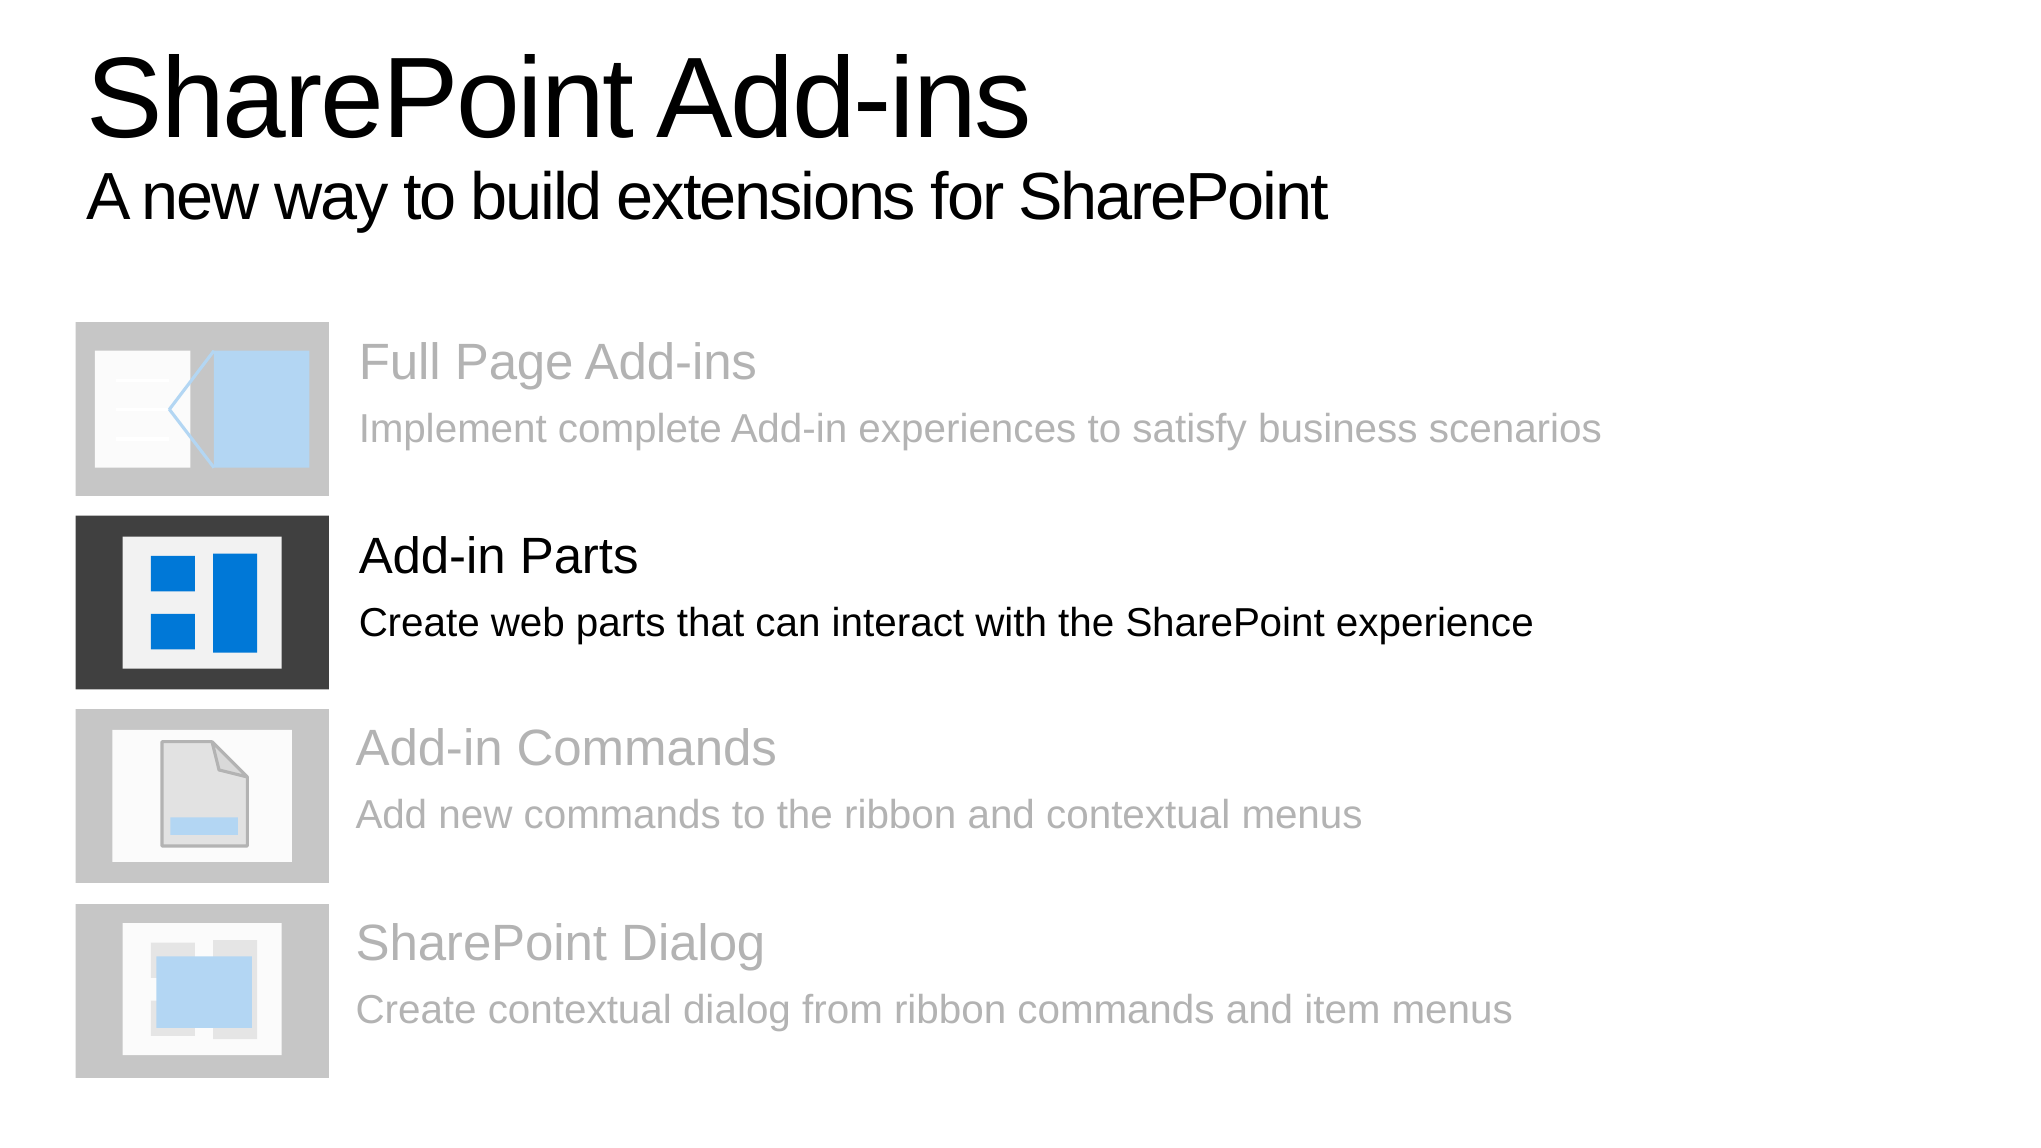

# SharePoint Add-ins A new way to build extensions for SharePoint

Full Page Add-ins
Implement complete Add-in experiences to satisfy business scenarios

Add-in Parts
Create web parts that can interact with the SharePoint experience

Add-in Commands
Add new commands to the ribbon and contextual menus

SharePoint Dialog
Create contextual dialog from ribbon commands and item menus